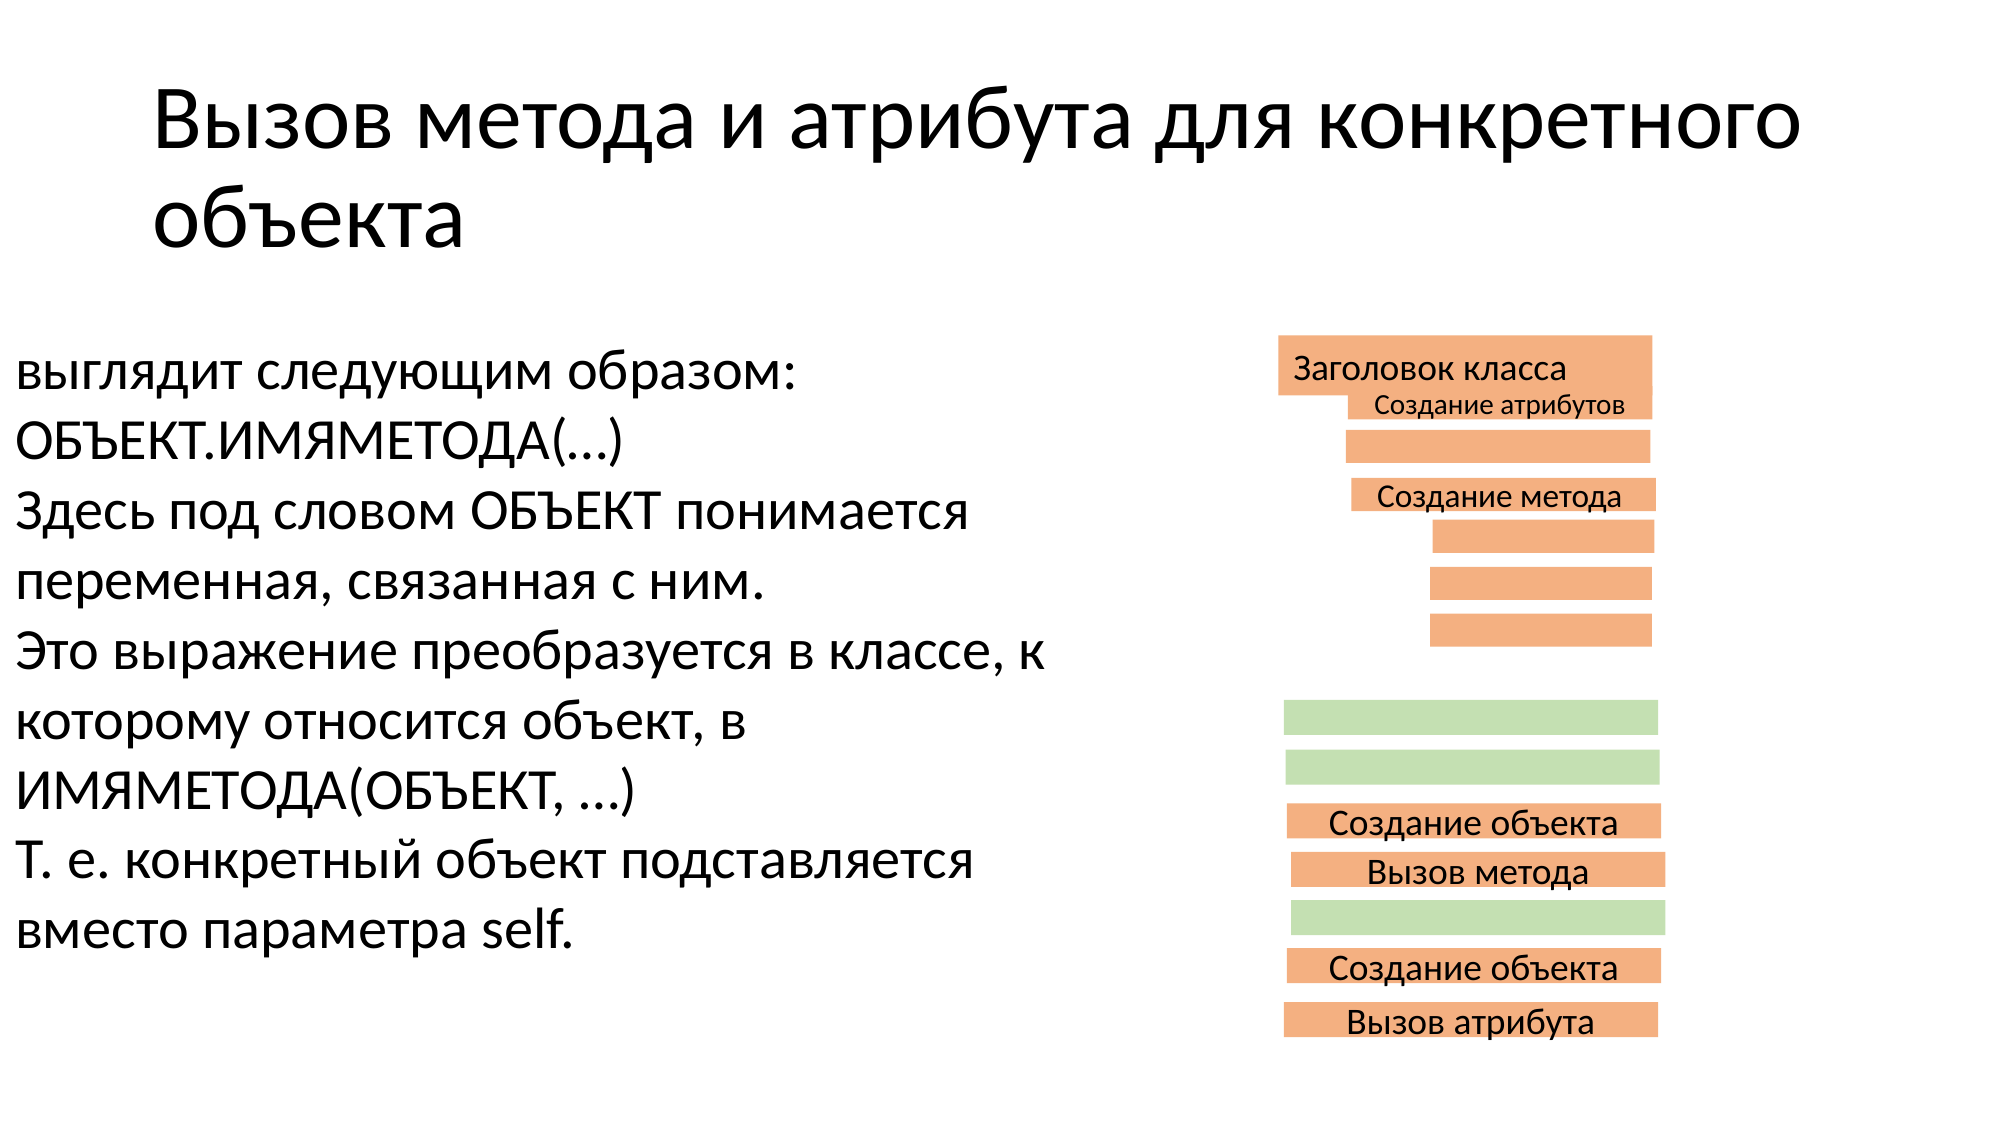

# Вызов метода и атрибута для конкретного объекта
выглядит следующим образом:
ОБЪЕКТ.ИМЯМЕТОДА(…)
Здесь под словом ОБЪЕКТ понимается переменная, связанная с ним.
Это выражение преобразуется в классе, к которому относится объект, в
ИМЯМЕТОДА(ОБЪЕКТ, …)
Т. е. конкретный объект подставляется вместо параметра self.
Заголовок класса
Создание атрибутов

Создание метода

Создание объекта
Вызов метода

Создание объекта
Вызов атрибута